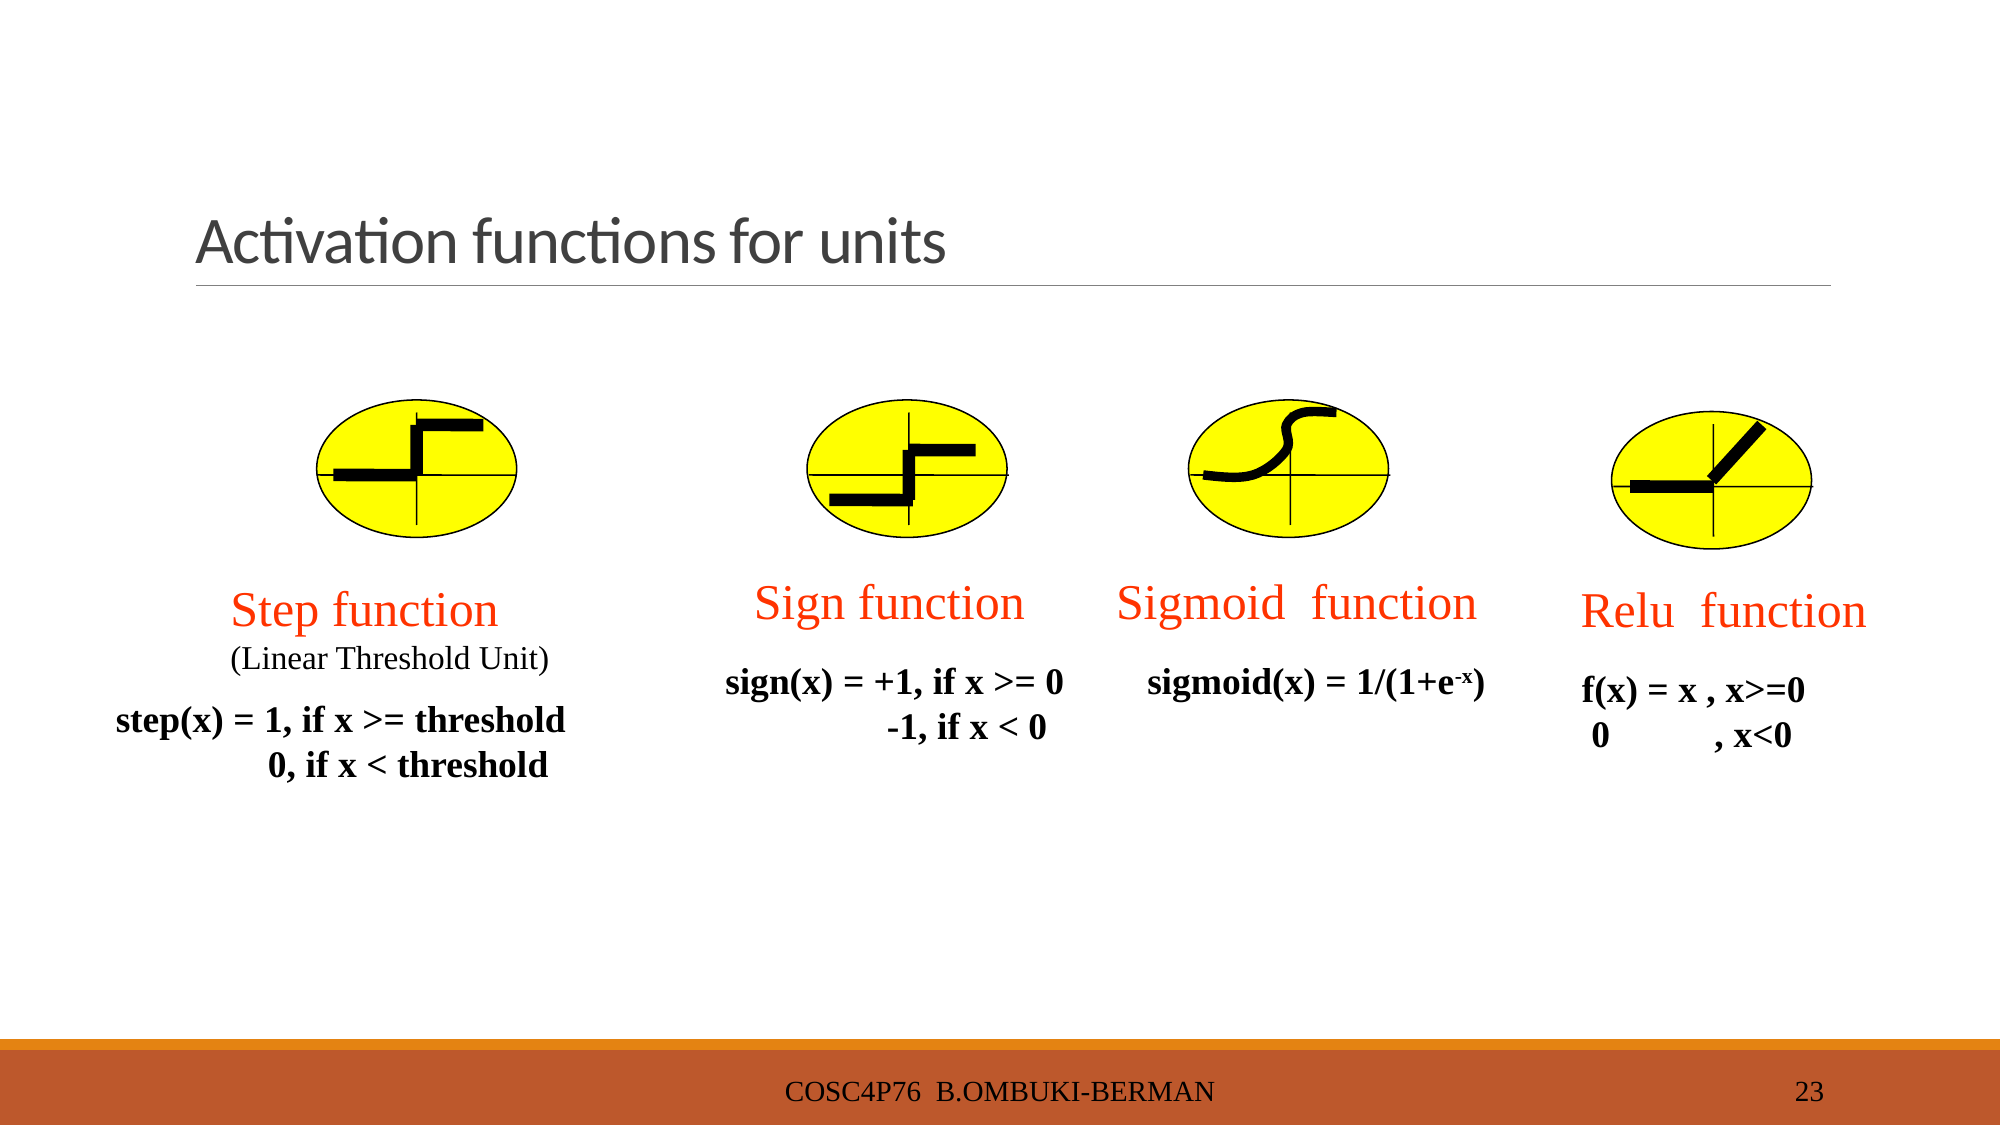

# Activation functions for units

Sign function
Sigmoid  function
Step function
(Linear Threshold Unit)
Relu  function
sign(x) = +1, if x >= 0
                 -1, if x < 0
sigmoid(x) = 1/(1+e-x)
f(x) = x , x>=0
 0           , x<0
step(x) = 1, if x >= threshold
                0, if x < threshold

COSC4P76  B.Ombuki-Berman
23